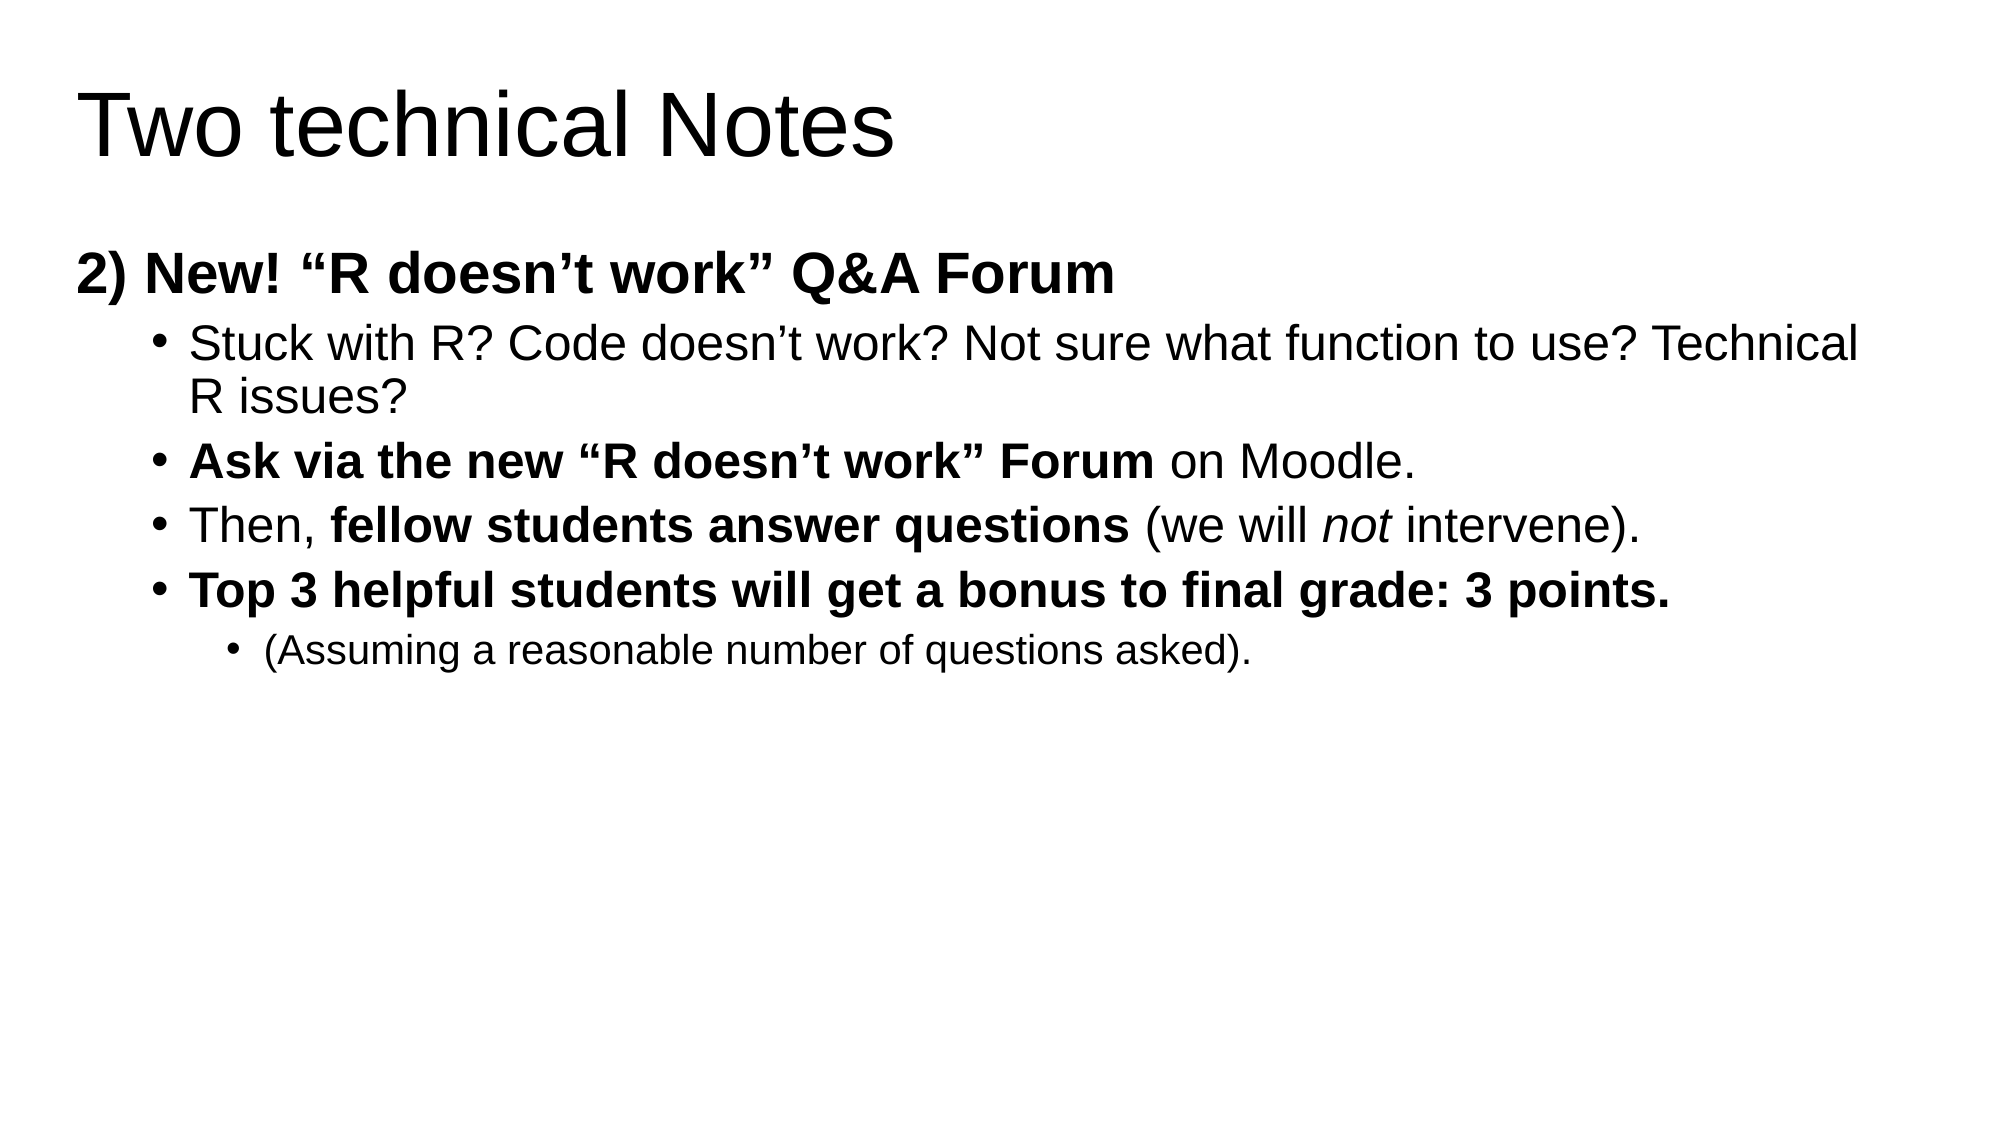

# Two technical Notes
2) New! “R doesn’t work” Q&A Forum
Stuck with R? Code doesn’t work? Not sure what function to use? Technical R issues?
Ask via the new “R doesn’t work” Forum on Moodle.
Then, fellow students answer questions (we will not intervene).
Top 3 helpful students will get a bonus to final grade: 3 points.
(Assuming a reasonable number of questions asked).